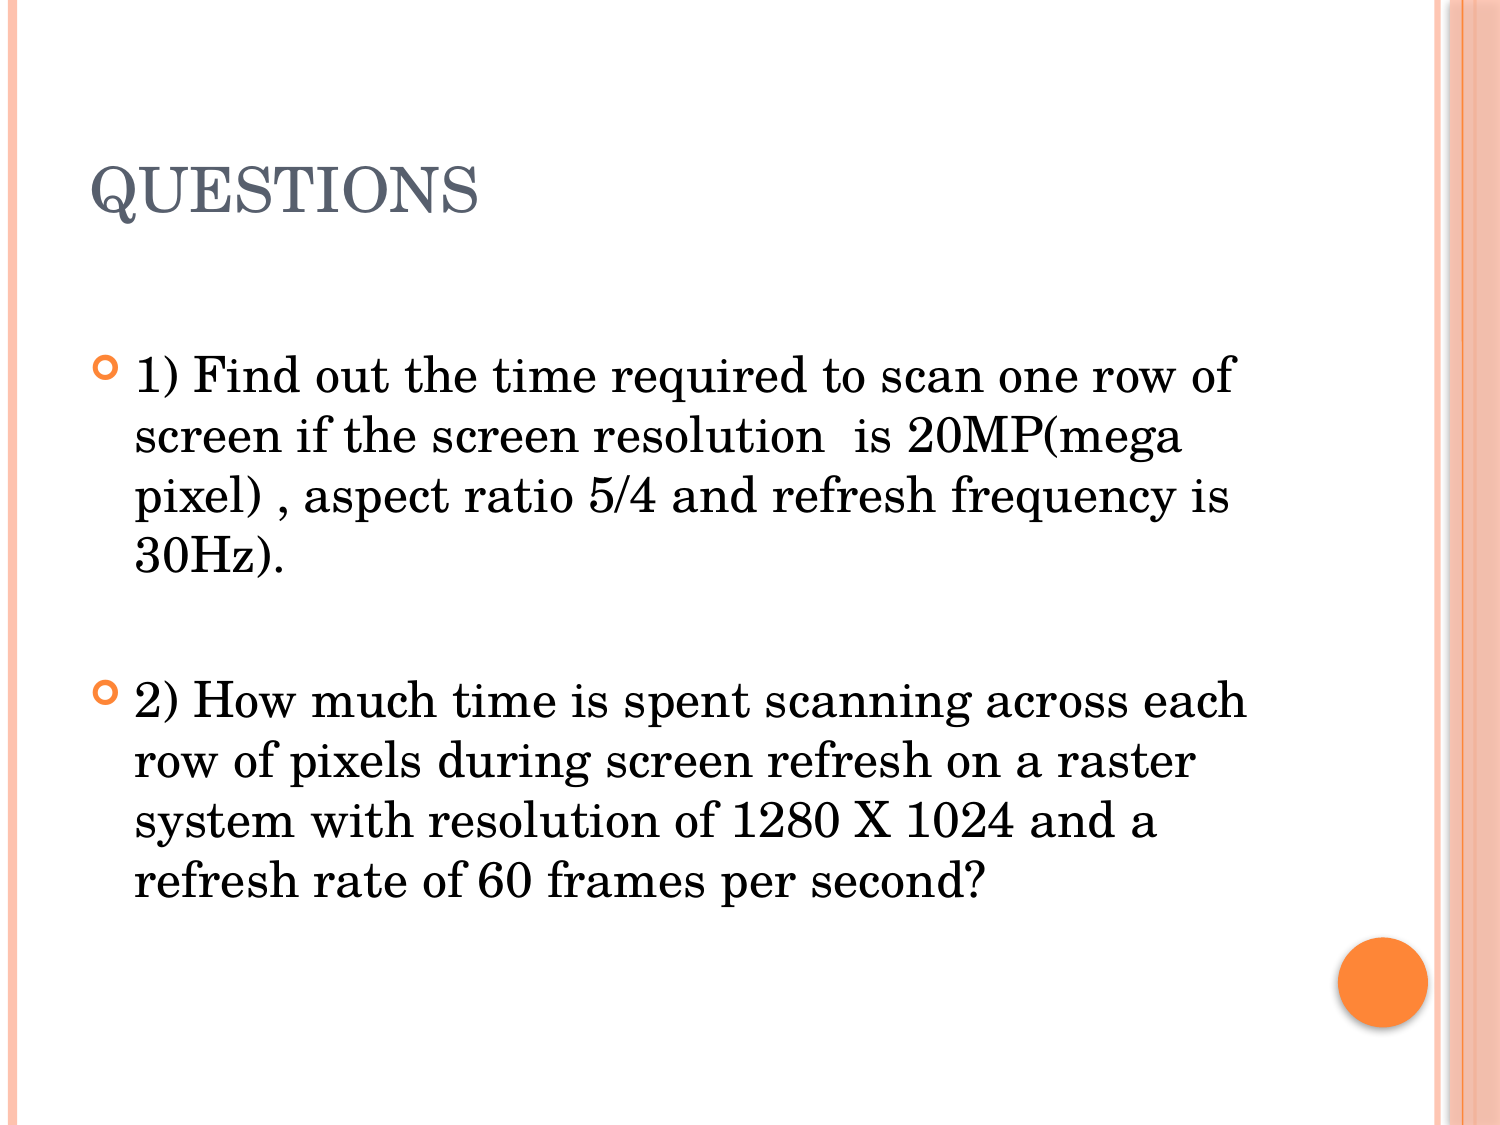

# Questions

1) Find out the time required to scan one row of screen if the screen resolution  is 20MP(mega pixel) , aspect ratio 5/4 and refresh frequency is 30Hz).

2) How much time is spent scanning across each row of pixels during screen refresh on a raster system with resolution of 1280 X 1024 and a refresh rate of 60 frames per second?